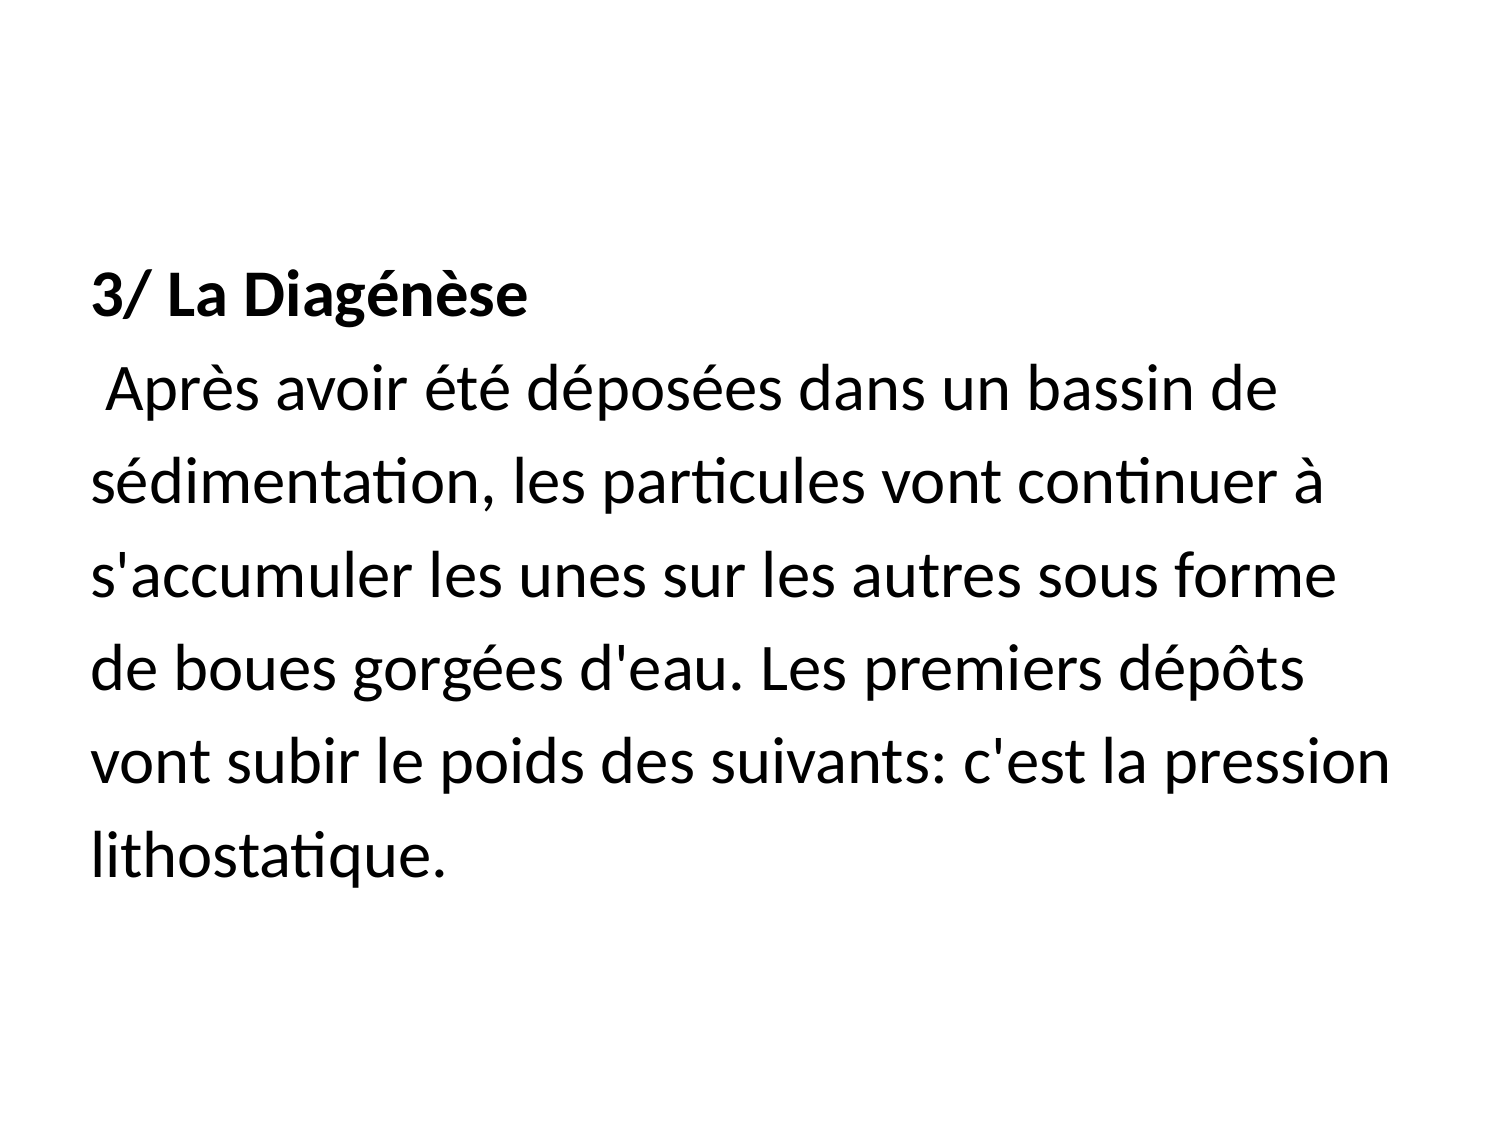

3/ La Diagénèse
 Après avoir été déposées dans un bassin de
sédimentation, les particules vont continuer à
s'accumuler les unes sur les autres sous forme
de boues gorgées d'eau. Les premiers dépôts
vont subir le poids des suivants: c'est la pression
lithostatique.